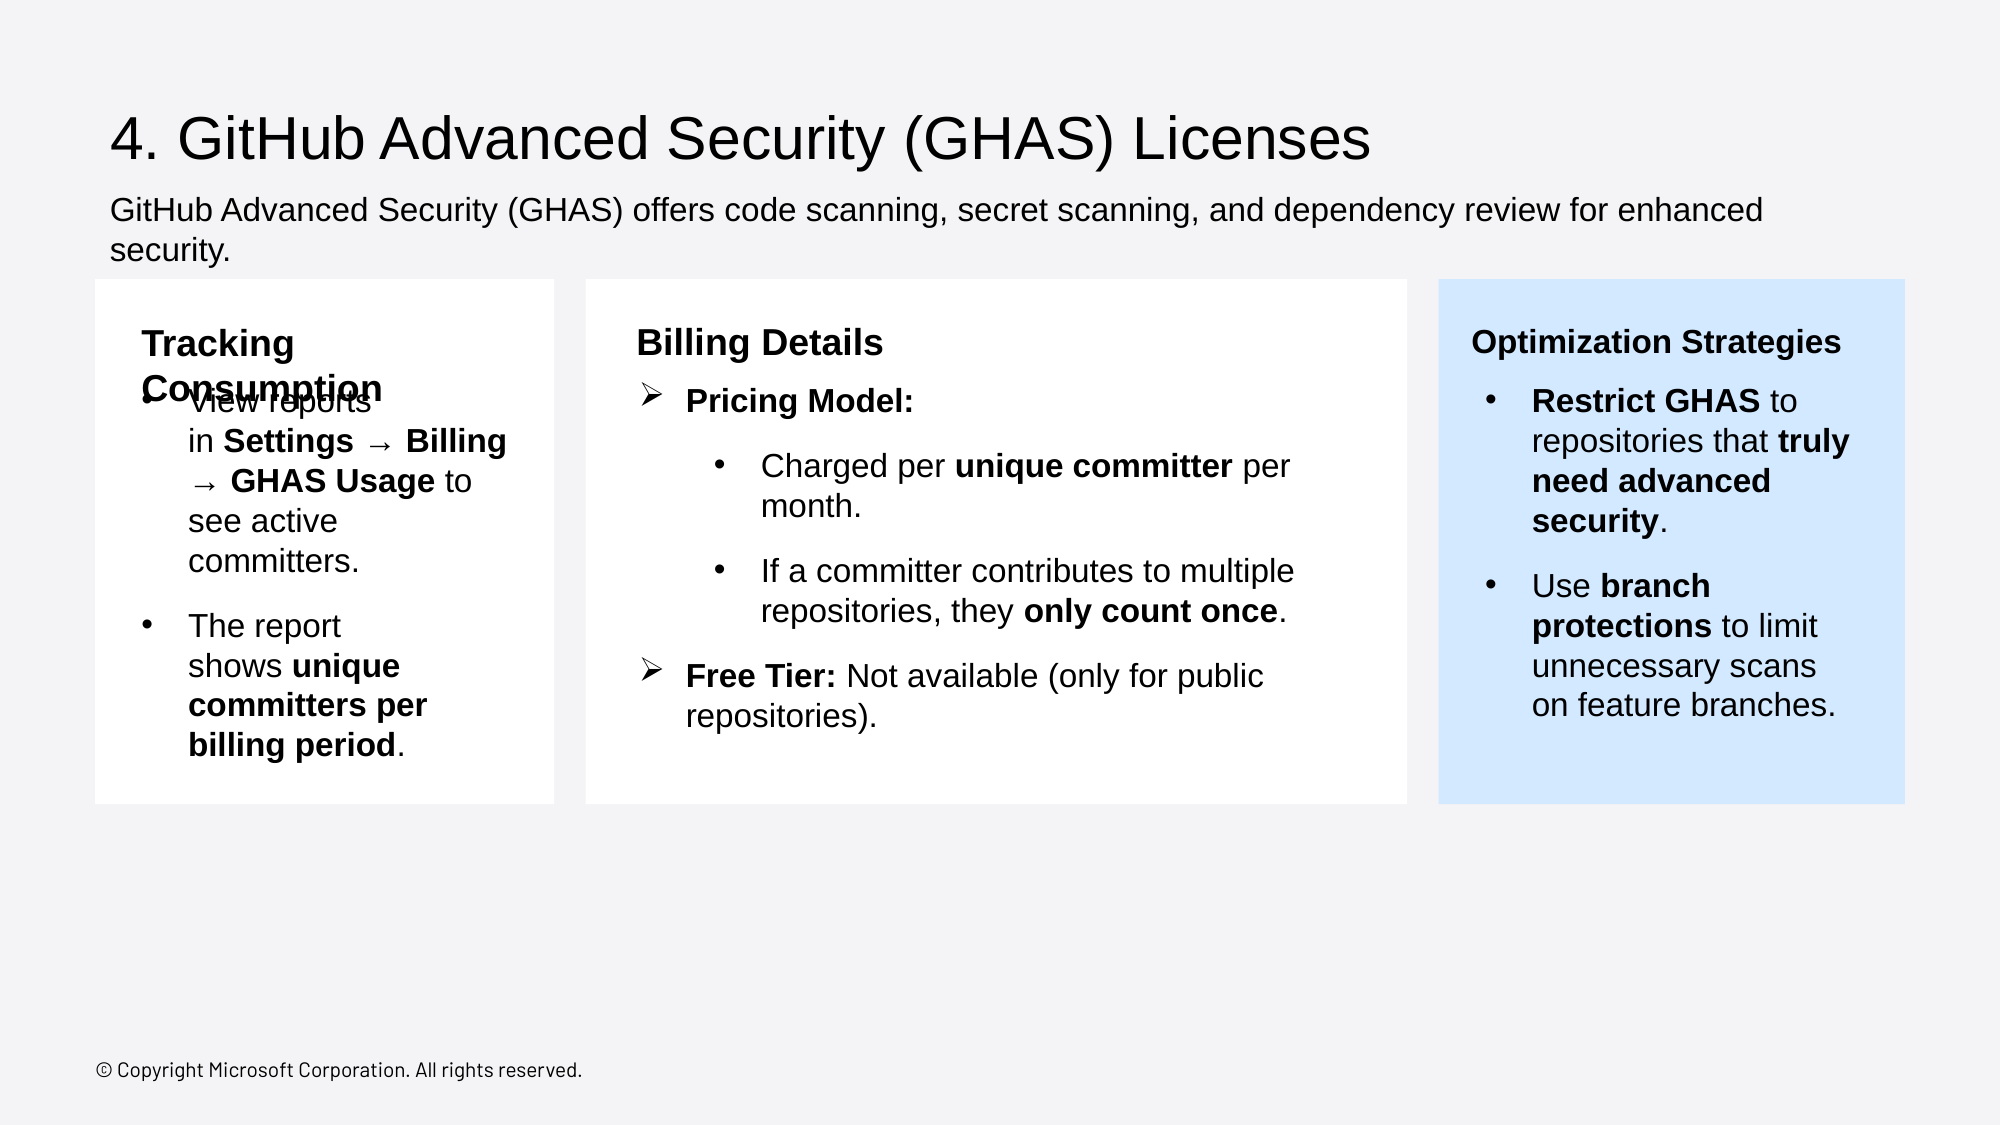

# 4. GitHub Advanced Security (GHAS) Licenses
GitHub Advanced Security (GHAS) offers code scanning, secret scanning, and dependency review for enhanced security.

Billing Details
Tracking Consumption
Optimization Strategies
View reports in Settings → Billing → GHAS Usage to see active committers.
The report shows unique committers per billing period.
Pricing Model:
Charged per unique committer per month.
If a committer contributes to multiple repositories, they only count once.
Free Tier: Not available (only for public repositories).
Restrict GHAS to repositories that truly need advanced security.
Use branch protections to limit unnecessary scans on feature branches.
© Copyright Microsoft Corporation. All rights reserved.